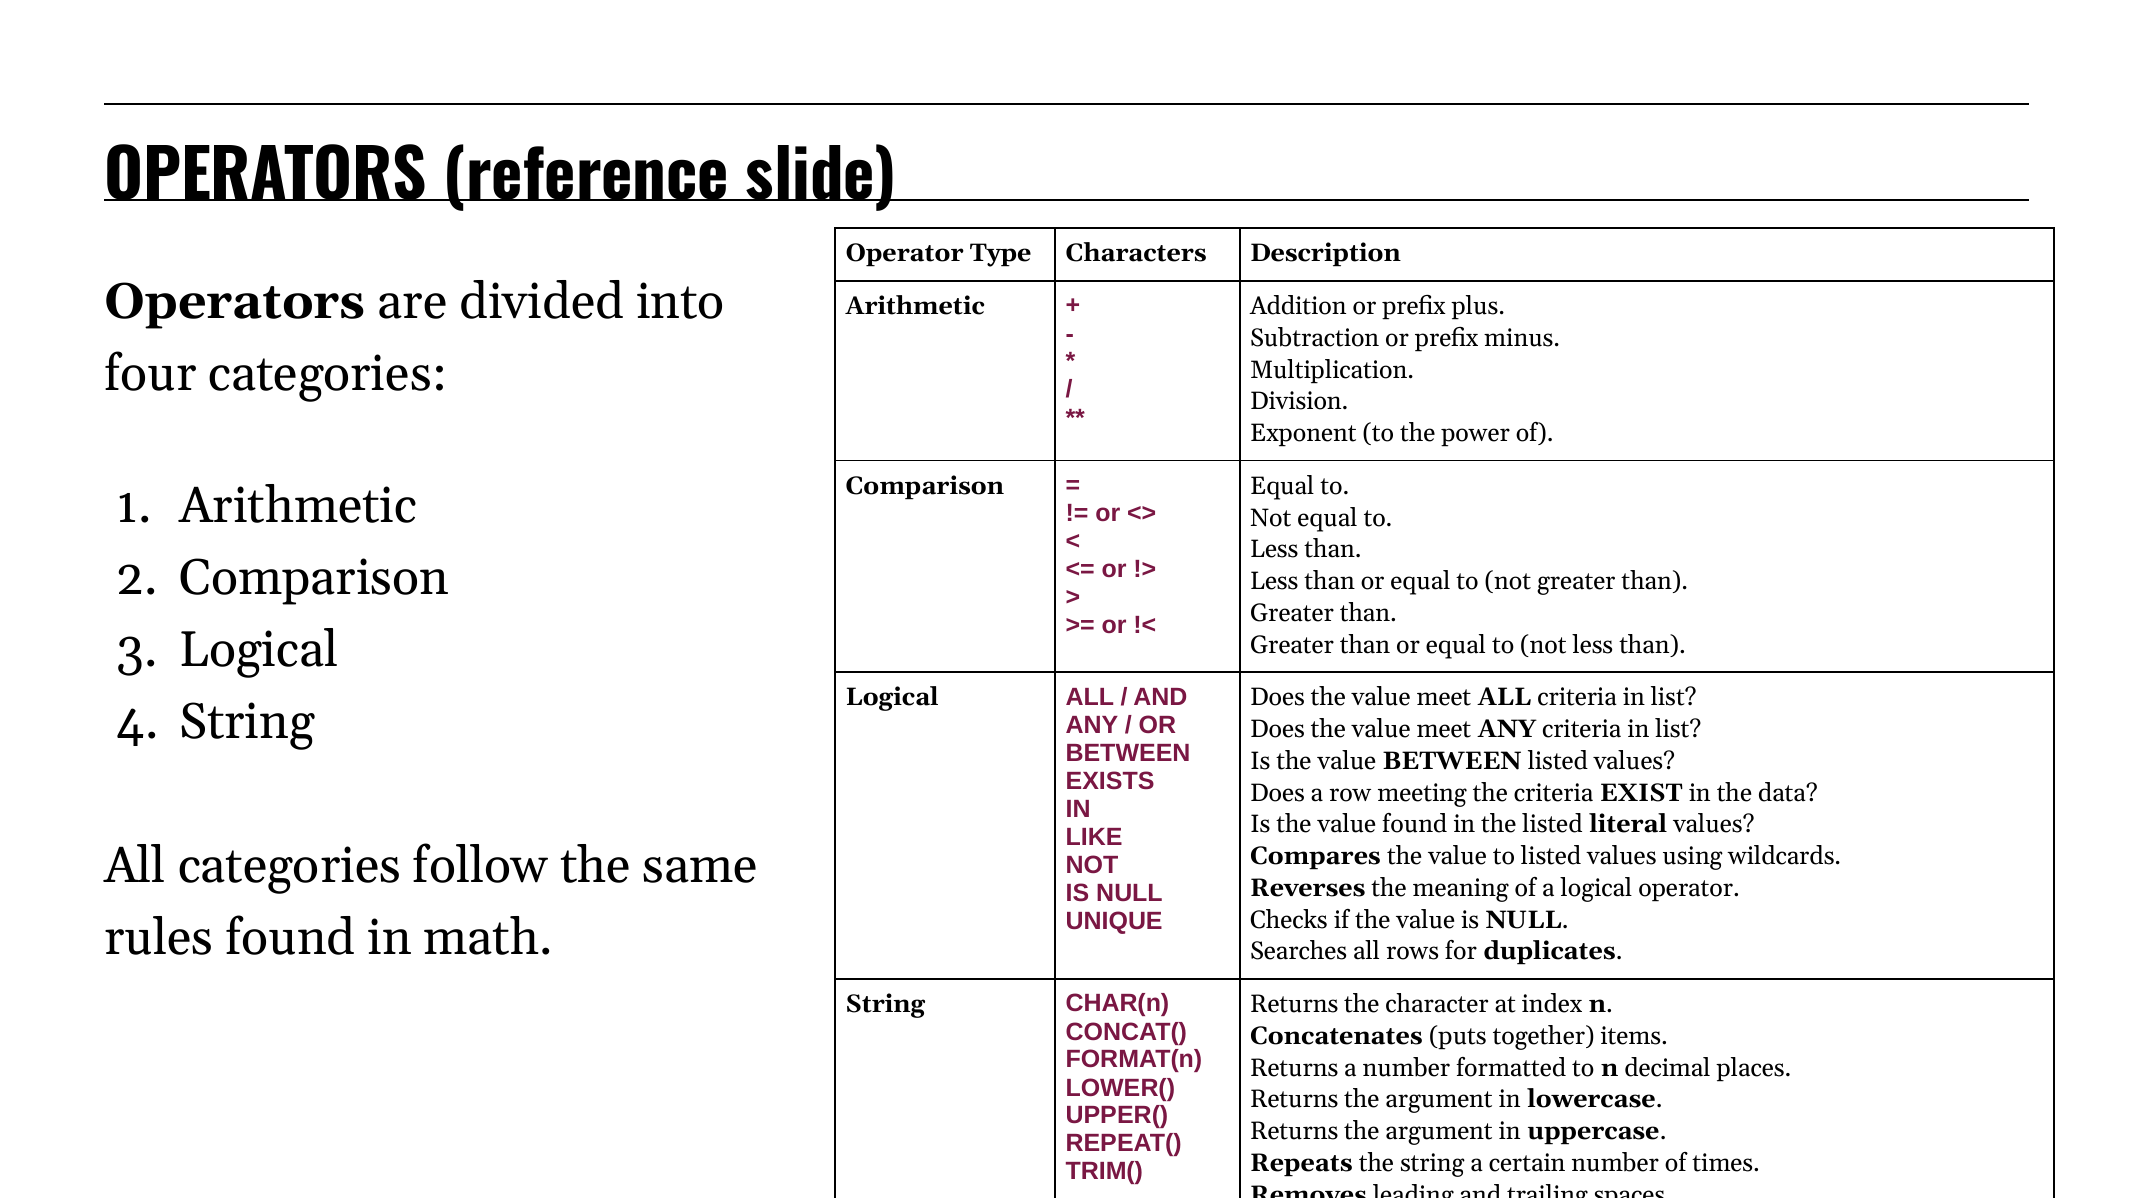

OPERATORS (reference slide)
| Operator Type | Characters | Description |
| --- | --- | --- |
| Arithmetic | + - \* / \*\* | Addition or prefix plus. Subtraction or prefix minus. Multiplication. Division. Exponent (to the power of). |
| Comparison | = != or <> < <= or !> > >= or !< | Equal to. Not equal to. Less than. Less than or equal to (not greater than). Greater than. Greater than or equal to (not less than). |
| Logical | ALL / AND ANY / OR BETWEEN EXISTS IN LIKE NOT IS NULL UNIQUE | Does the value meet ALL criteria in list? Does the value meet ANY criteria in list? Is the value BETWEEN listed values? Does a row meeting the criteria EXIST in the data? Is the value found in the listed literal values? Compares the value to listed values using wildcards. Reverses the meaning of a logical operator. Checks if the value is NULL. Searches all rows for duplicates. |
| String | CHAR(n) CONCAT() FORMAT(n) LOWER() UPPER() REPEAT() TRIM() | Returns the character at index n. Concatenates (puts together) items. Returns a number formatted to n decimal places. Returns the argument in lowercase. Returns the argument in uppercase. Repeats the string a certain number of times. Removes leading and trailing spaces. |
Operators are divided into four categories:
Arithmetic
Comparison
Logical
String

All categories follow the same rules found in math.